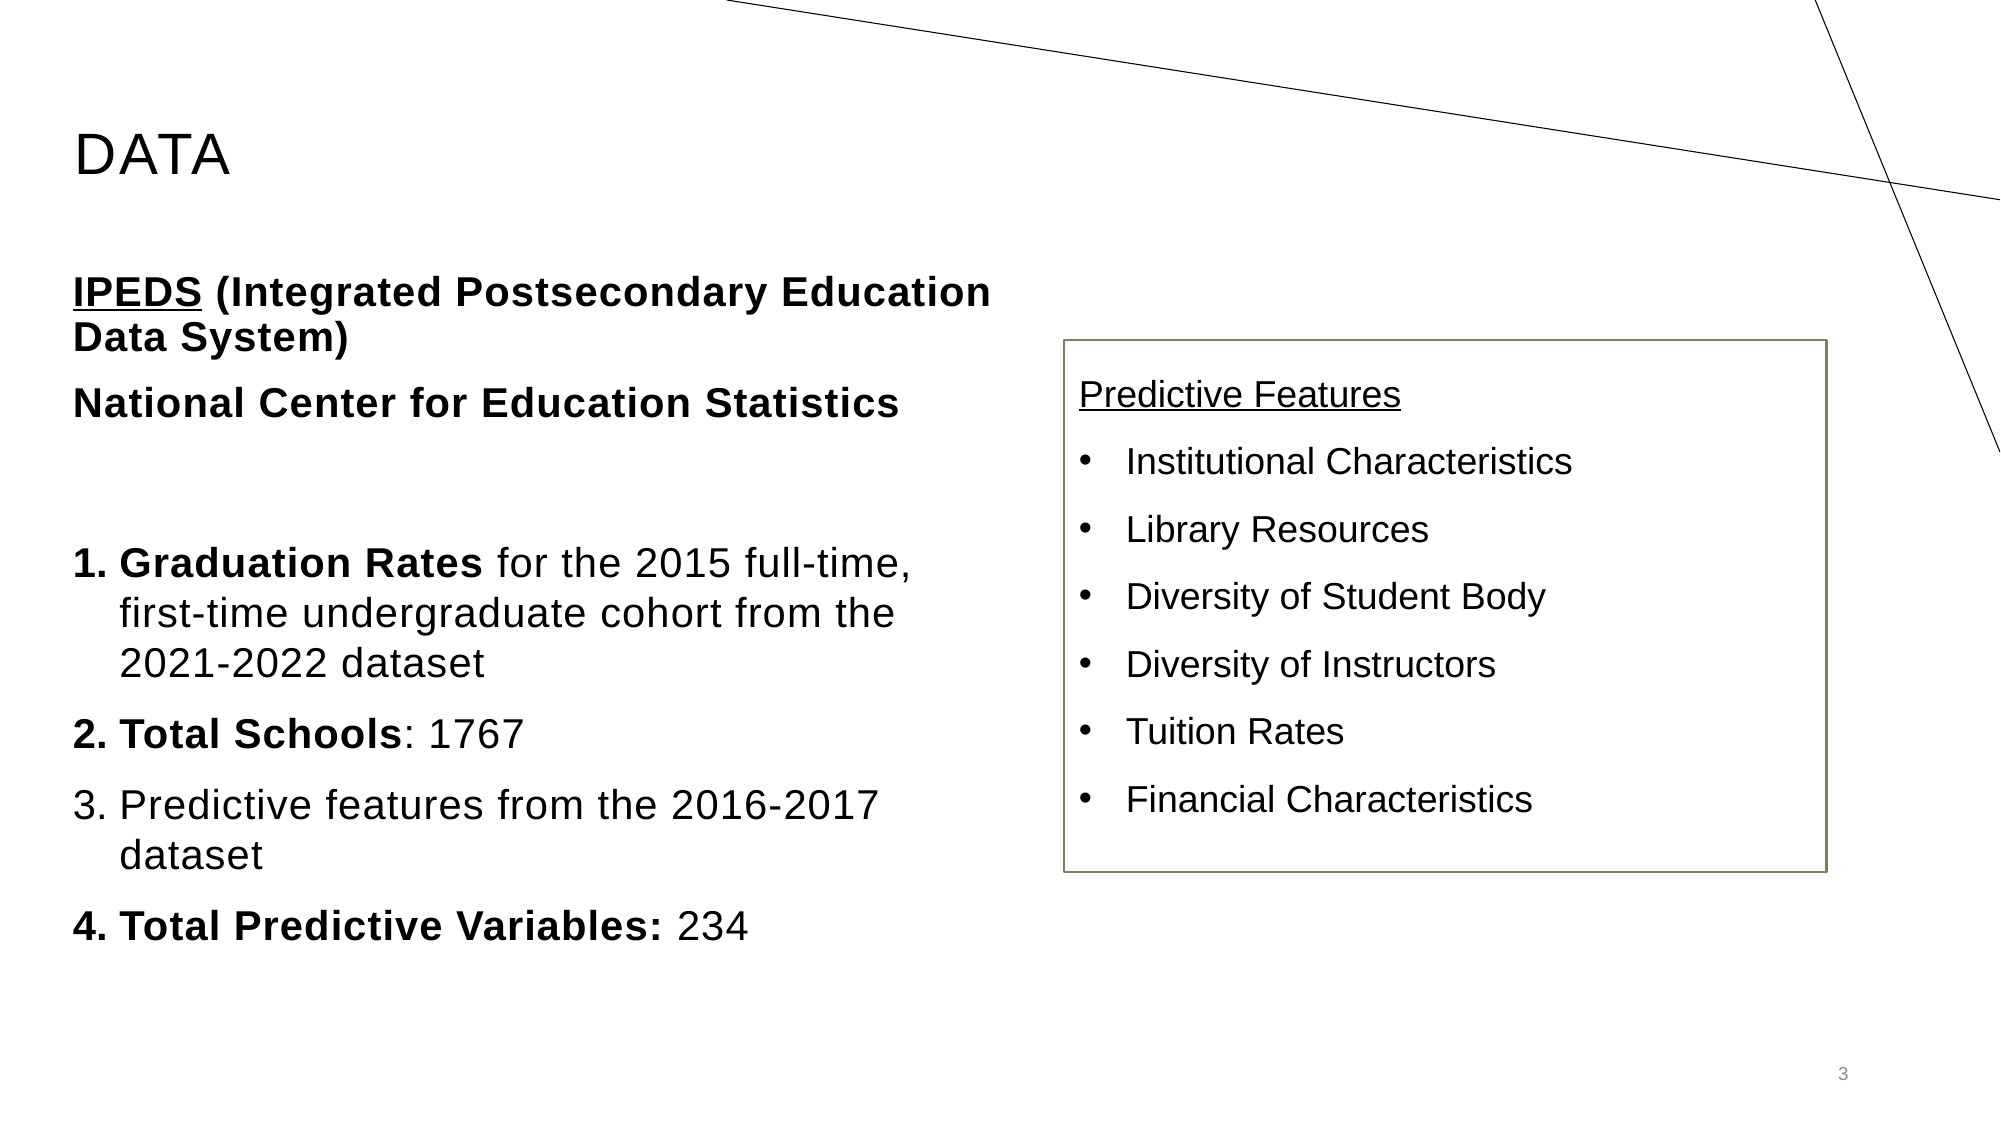

# Data
IPEDS (Integrated Postsecondary Education Data System)
National Center for Education Statistics
Predictive Features
Institutional Characteristics
Library Resources
Diversity of Student Body
Diversity of Instructors
Tuition Rates
Financial Characteristics

Graduation Rates for the 2015 full-time, first-time undergraduate cohort from the 2021-2022 dataset
Total Schools: 1767
Predictive features from the 2016-2017 dataset
Total Predictive Variables: 234

3